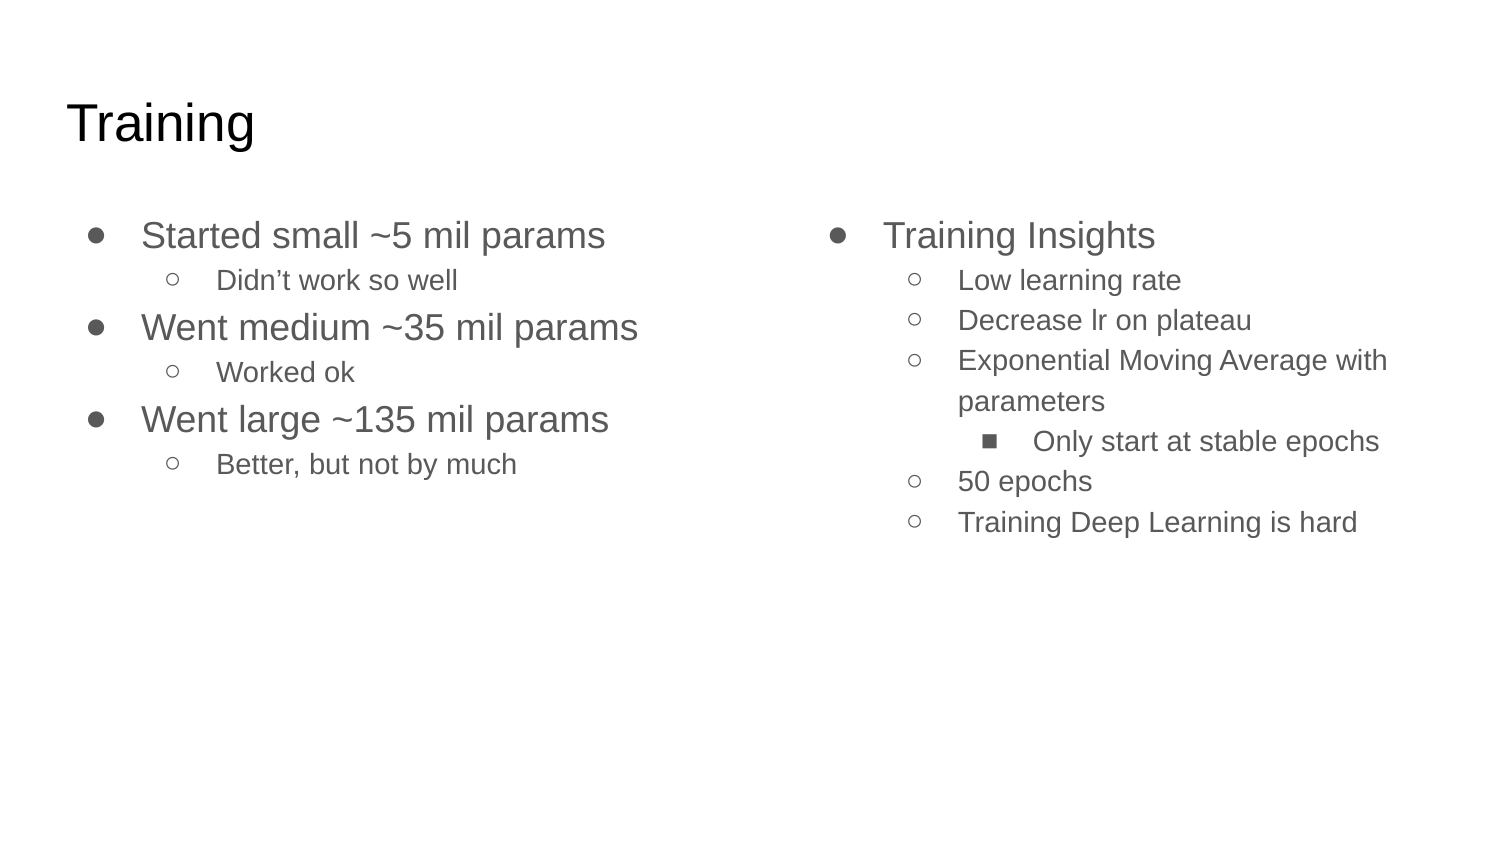

# Training
Started small ~5 mil params
Didn’t work so well
Went medium ~35 mil params
Worked ok
Went large ~135 mil params
Better, but not by much
Training Insights
Low learning rate
Decrease lr on plateau
Exponential Moving Average with parameters
Only start at stable epochs
50 epochs
Training Deep Learning is hard